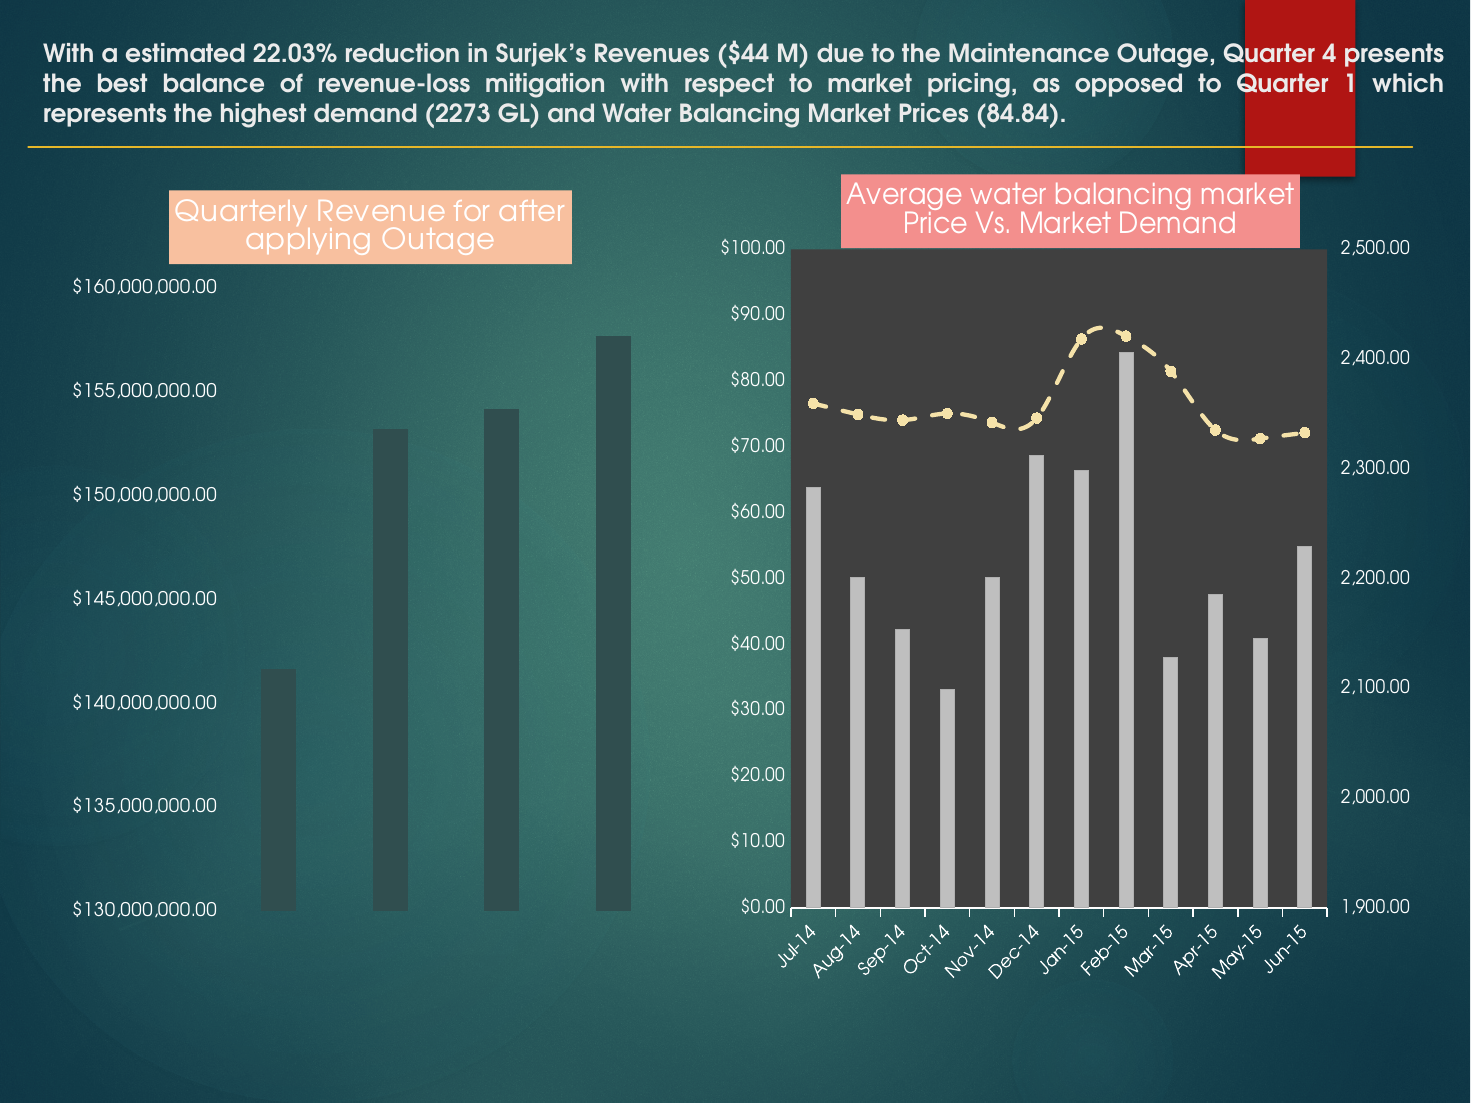

# With a estimated 22.03% reduction in Surjek’s Revenues ($44 M) due to the Maintenance Outage, Quarter 4 presents the best balance of revenue-loss mitigation with respect to market pricing, as opposed to Quarter 1 which represents the highest demand (2273 GL) and Water Balancing Market Prices (84.84).

### Chart: Quarterly Revenue for after applying Outage

| Category | Revenue |
|---|---|
| Q1 | 141675660.038 |
| Q2 | 153195448.357 |
| Q3 | 154187083.64099997 |
| Q4 | 157707855.471 |

### Chart: Average water balancing market Price Vs. Market Demand

| Category | Market water Demand ( Mega-Litres) | Average Water Balancing Market Price |
|---|---|---|
| 41821 | 2283.0502472527673 | 76.6027204301075 |
| 41852 | 2201.0592458815067 | 74.93254009856629 |
| 41883 | 2153.343185089953 | 74.0663198232323 |
| 41913 | 2098.991381261779 | 75.09314894393238 |
| 41944 | 2200.929328992666 | 73.70095625450932 |
| 41974 | 2312.1995397611418 | 74.37665683040075 |
| 42005 | 2298.1901589653967 | 86.39175723537197 |
| 42036 | 2406.0918962111036 | 86.82949047586814 |
| 42064 | 2127.8145432709766 | 81.49989122823844 |
| 42095 | 2185.7997542263706 | 72.56923216871083 |
| 42125 | 2145.7837188661065 | 71.25935434122324 |
| 42156 | 2229.749661144261 | 72.15651079966325 |